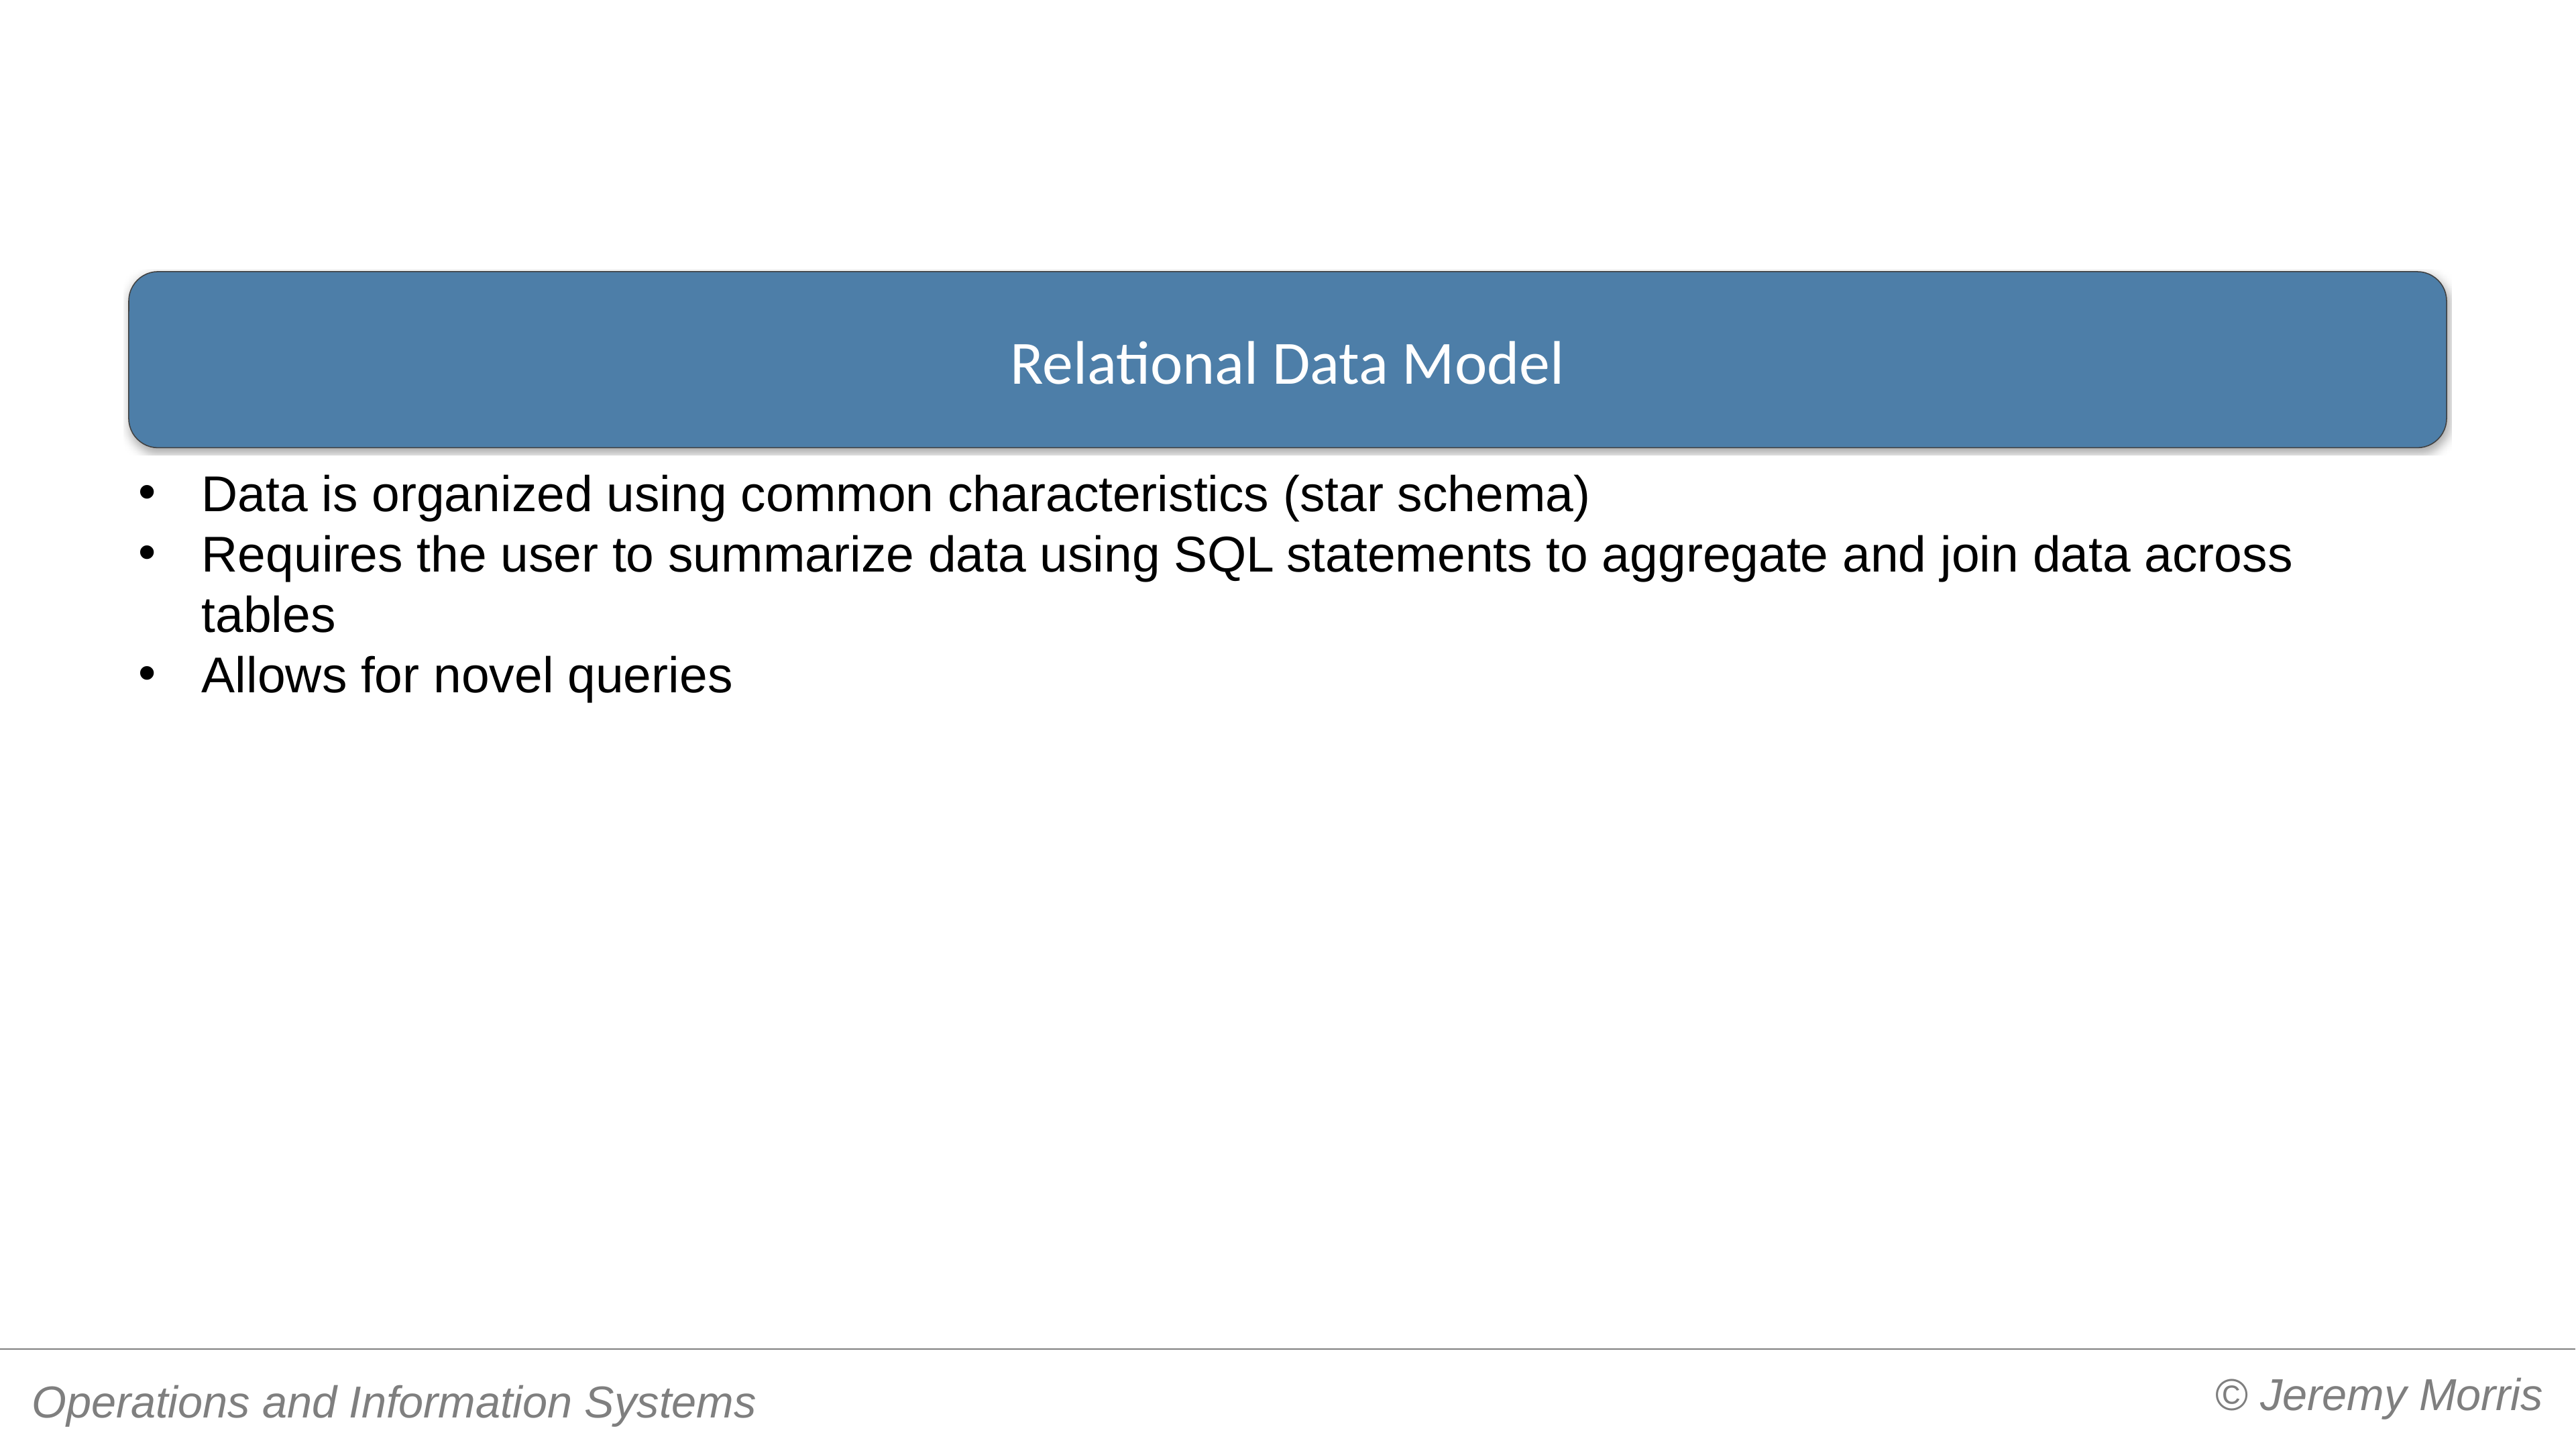

#
Relational Data Model
Data is organized using common characteristics (star schema)
Requires the user to summarize data using SQL statements to aggregate and join data across tables
Allows for novel queries